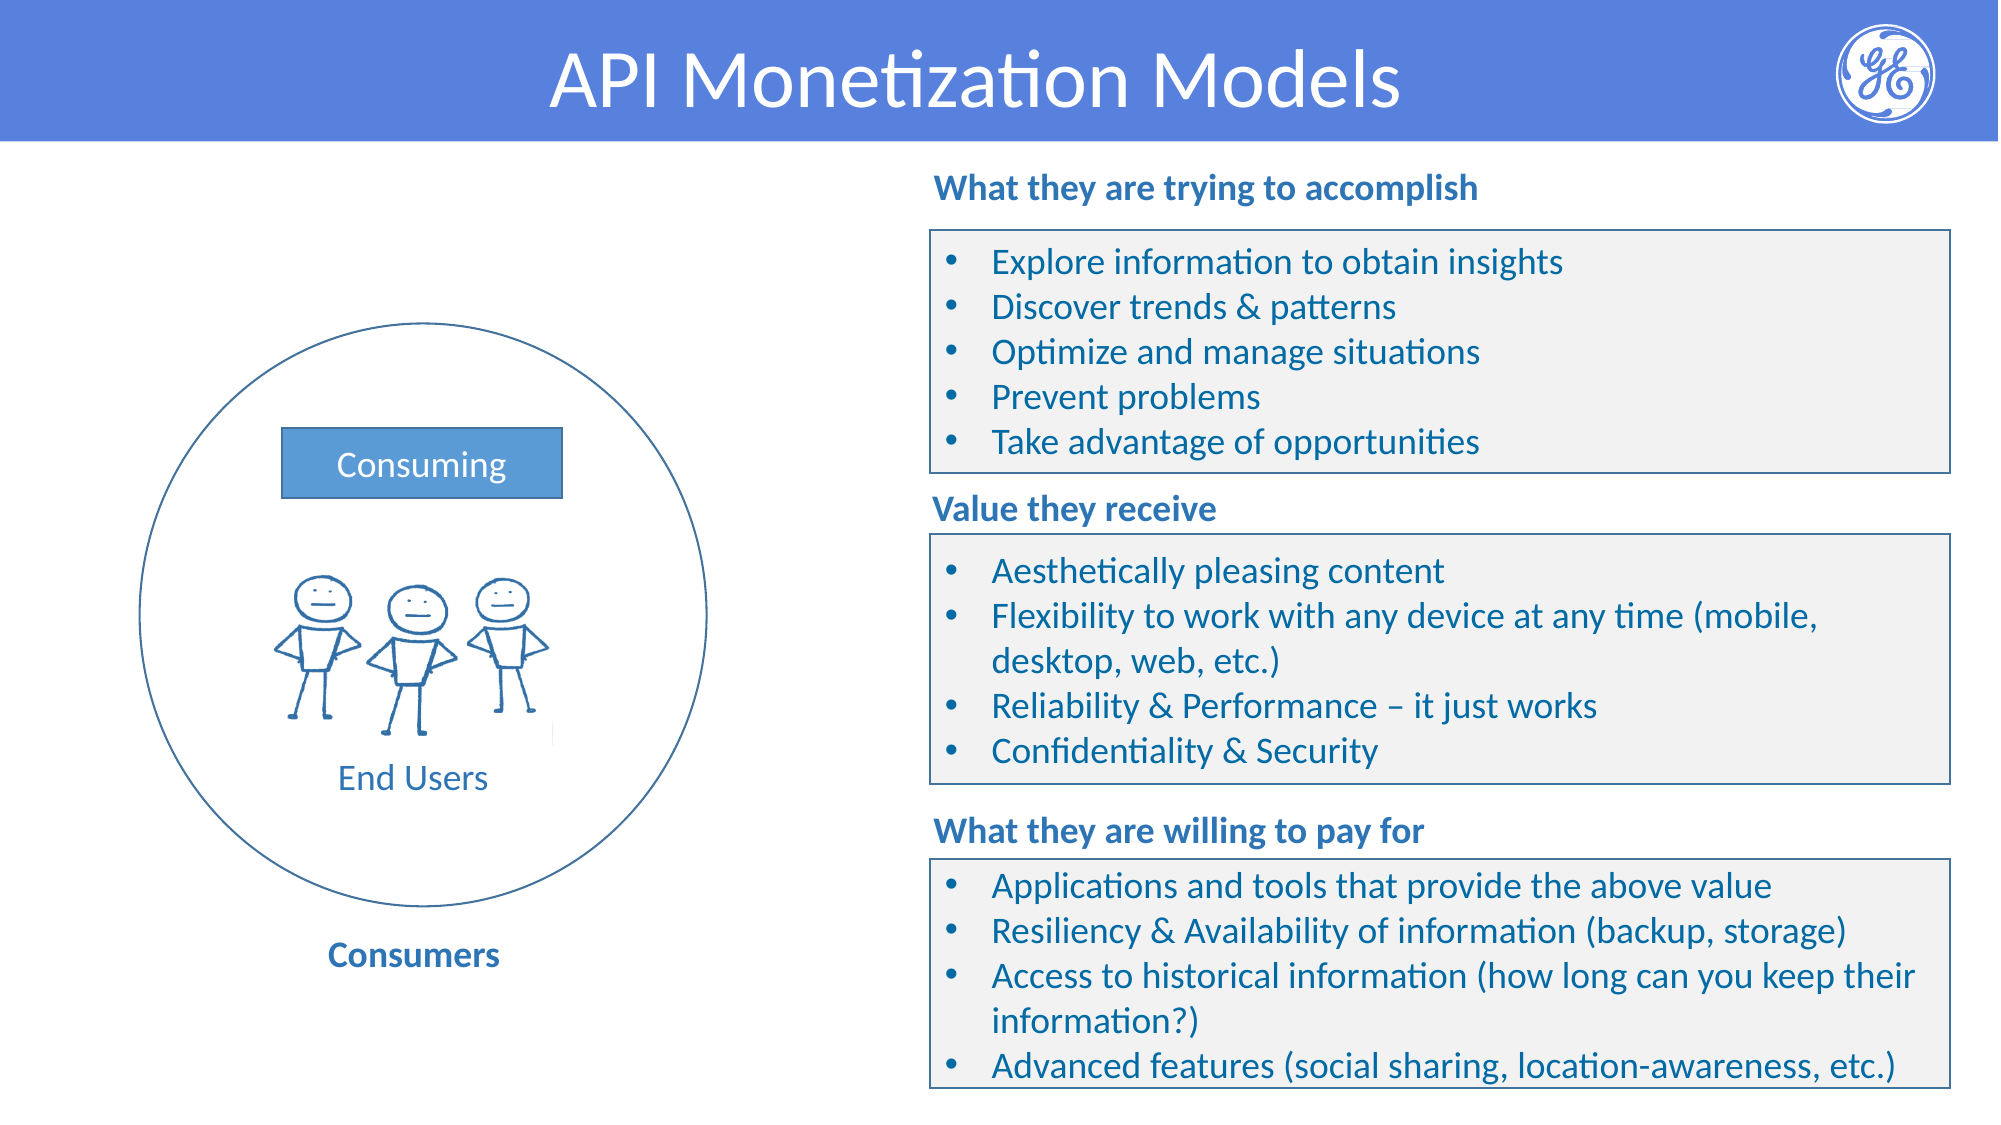

API Monetization Models

What they are trying to accomplish
Explore information to obtain insights
Discover trends & patterns
Optimize and manage situations
Prevent problems
Take advantage of opportunities

Consuming
Value they receive
Aesthetically pleasing content
Flexibility to work with any device at any time (mobile, desktop, web, etc.)
Reliability & Performance – it just works
Confidentiality & Security

End Users
What they are willing to pay for
Applications and tools that provide the above value
Resiliency & Availability of information (backup, storage)
Access to historical information (how long can you keep their information?)
Advanced features (social sharing, location-awareness, etc.)
Consumers